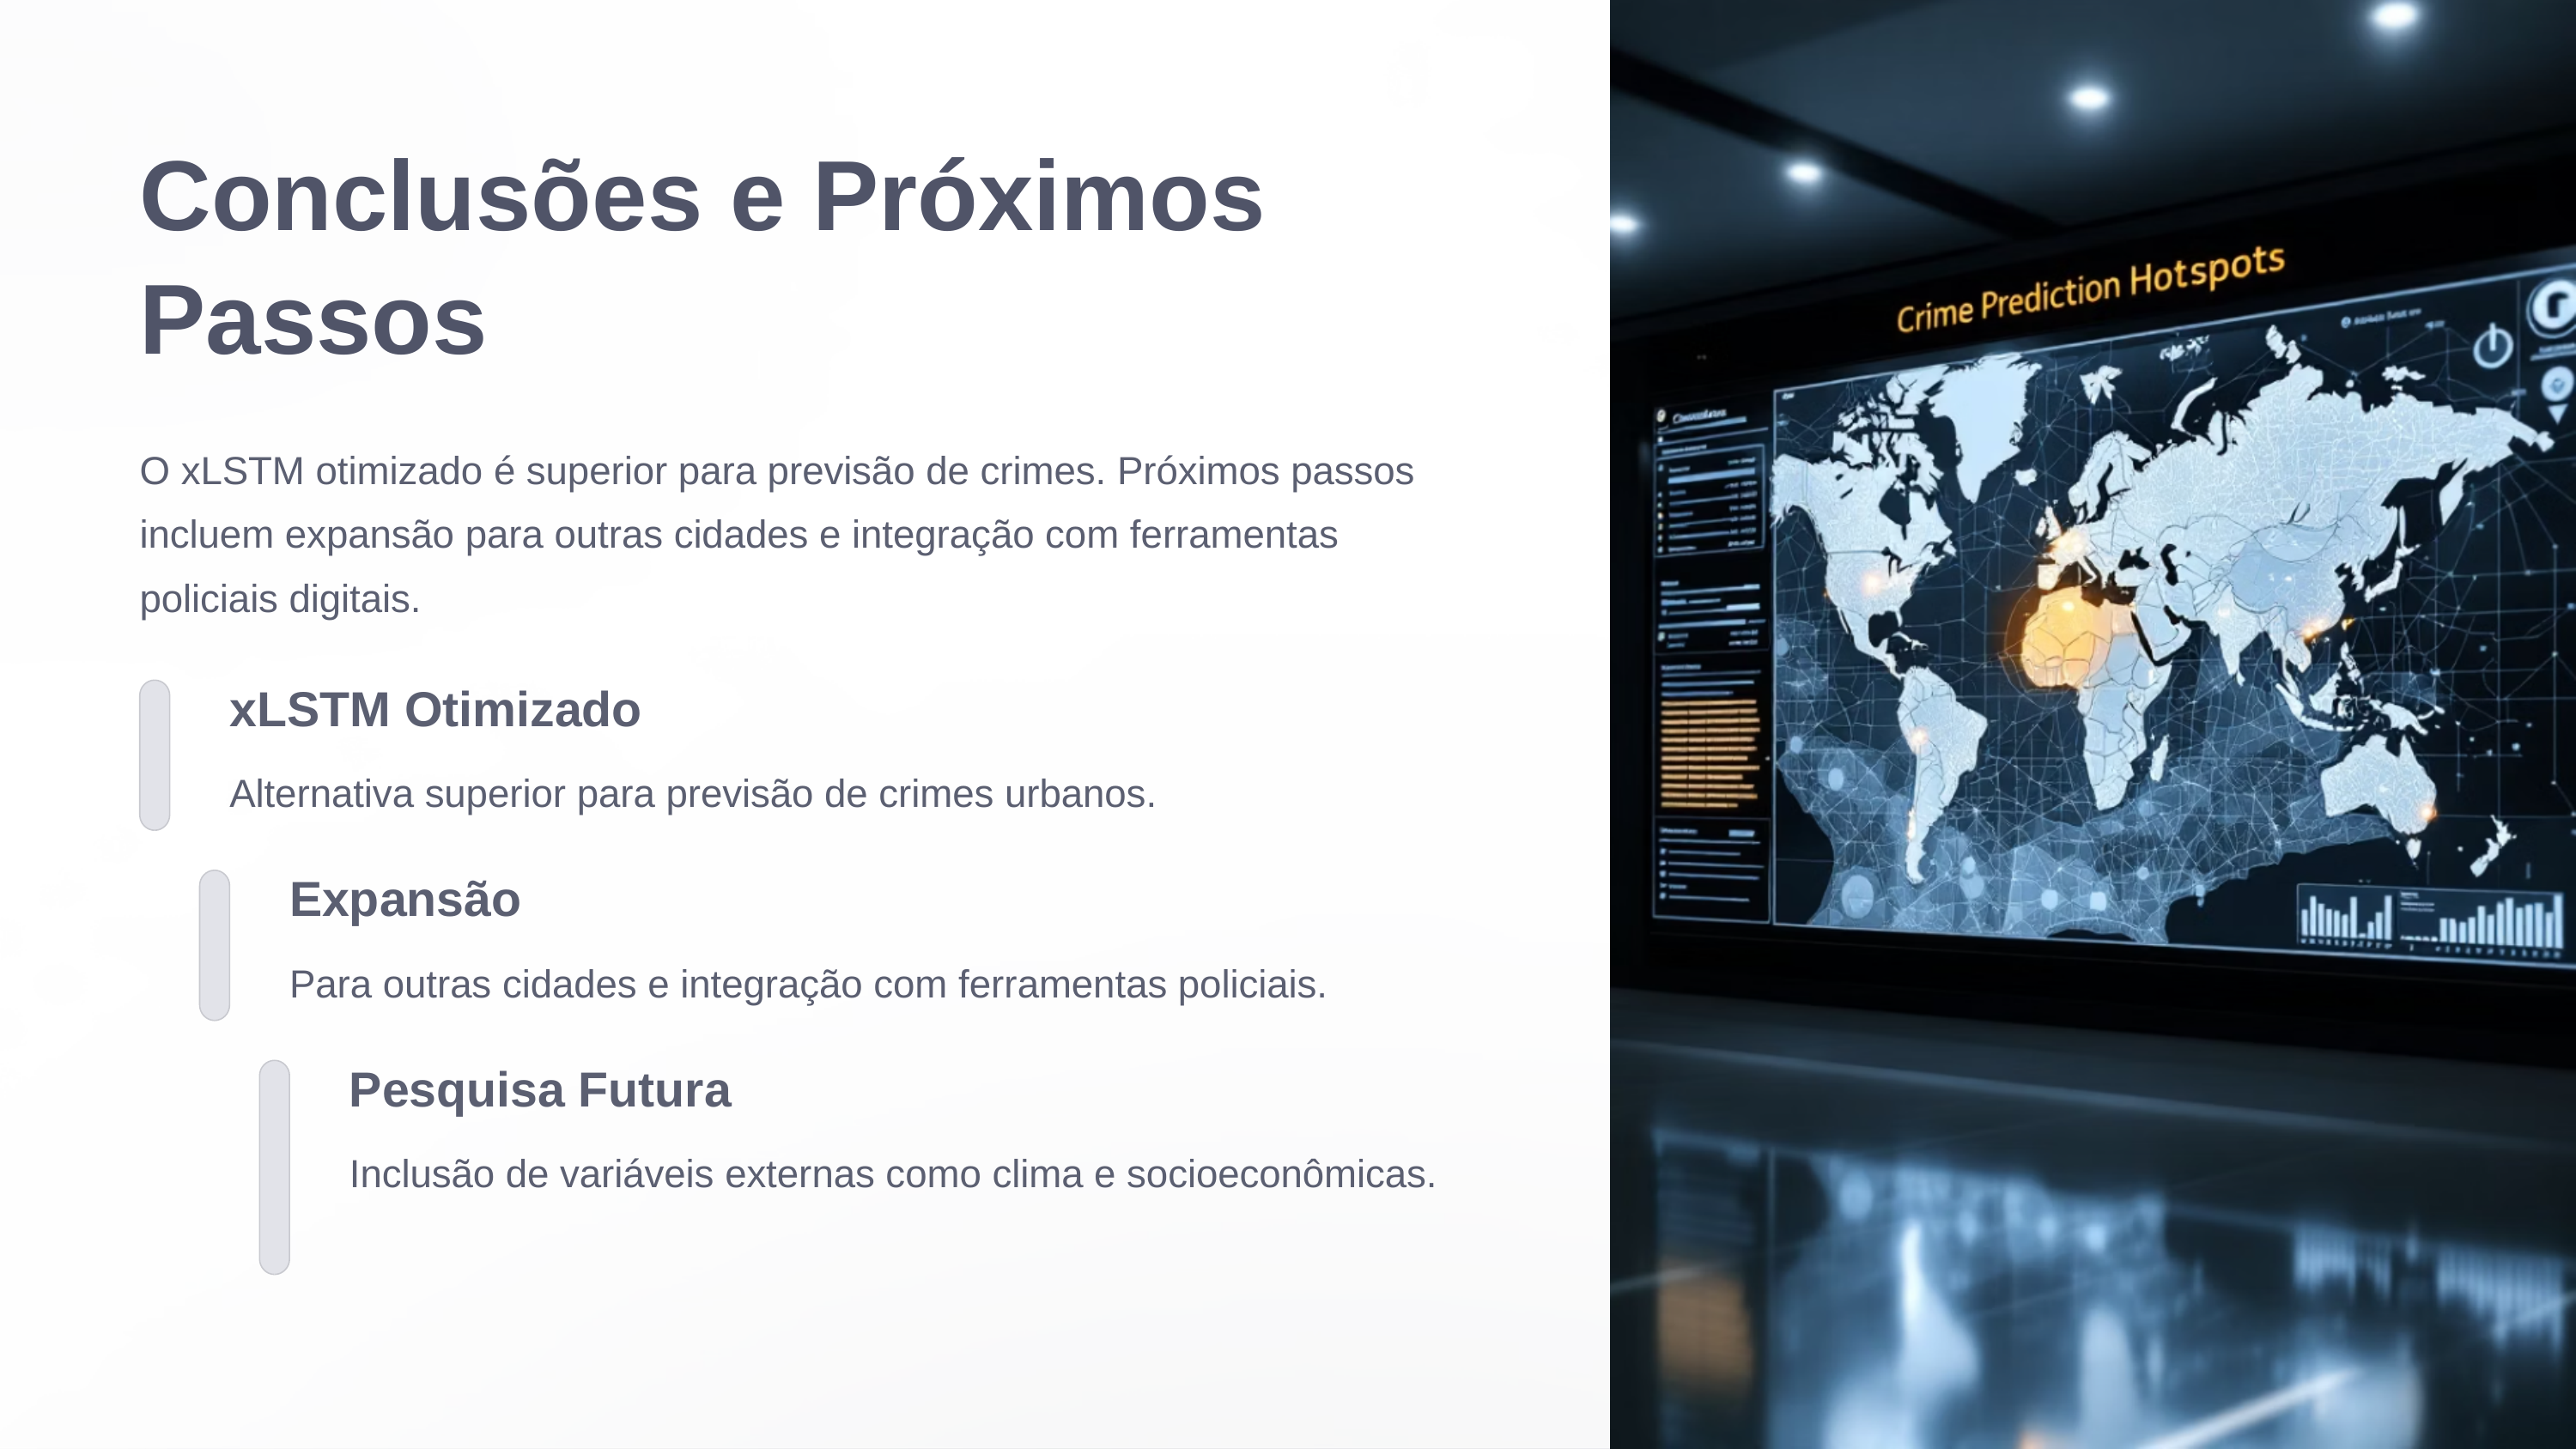

Conclusões e Próximos Passos
O xLSTM otimizado é superior para previsão de crimes. Próximos passos incluem expansão para outras cidades e integração com ferramentas policiais digitais.
xLSTM Otimizado

Alternativa superior para previsão de crimes urbanos.
Expansão

Para outras cidades e integração com ferramentas policiais.
Pesquisa Futura

Inclusão de variáveis externas como clima e socioeconômicas.